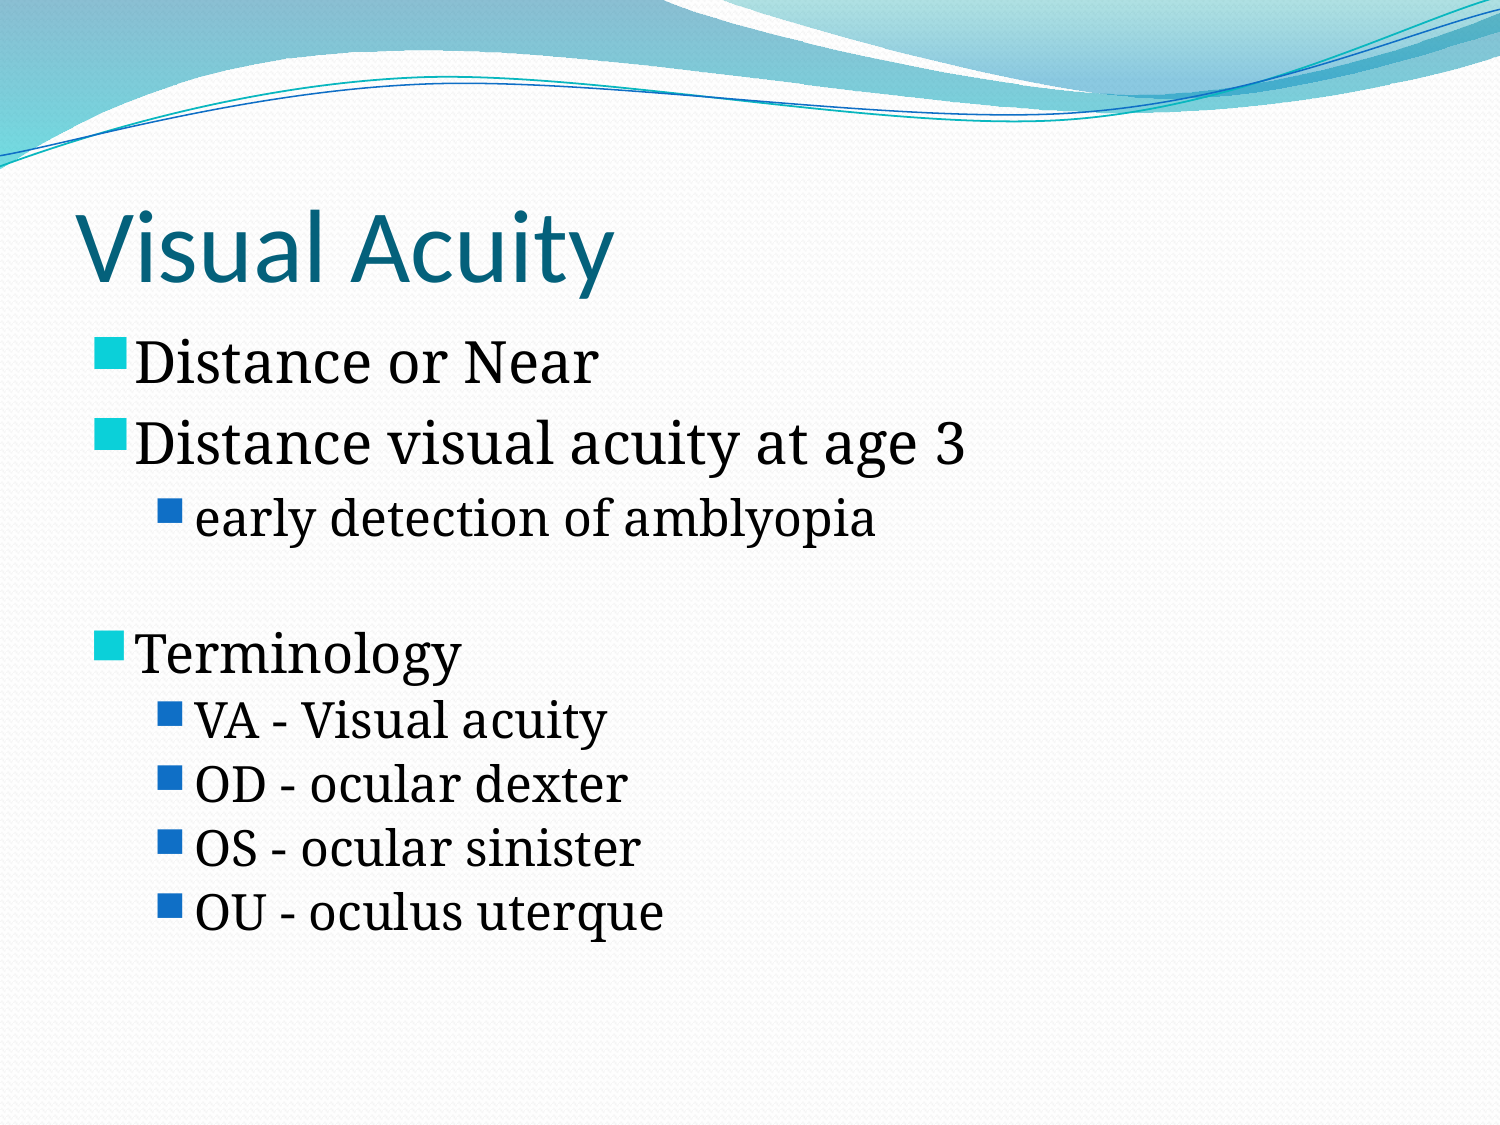

# Visual Acuity
Distance or Near
Distance visual acuity at age 3
early detection of amblyopia

Terminology
VA - Visual acuity
OD - ocular dexter
OS - ocular sinister
OU - oculus uterque